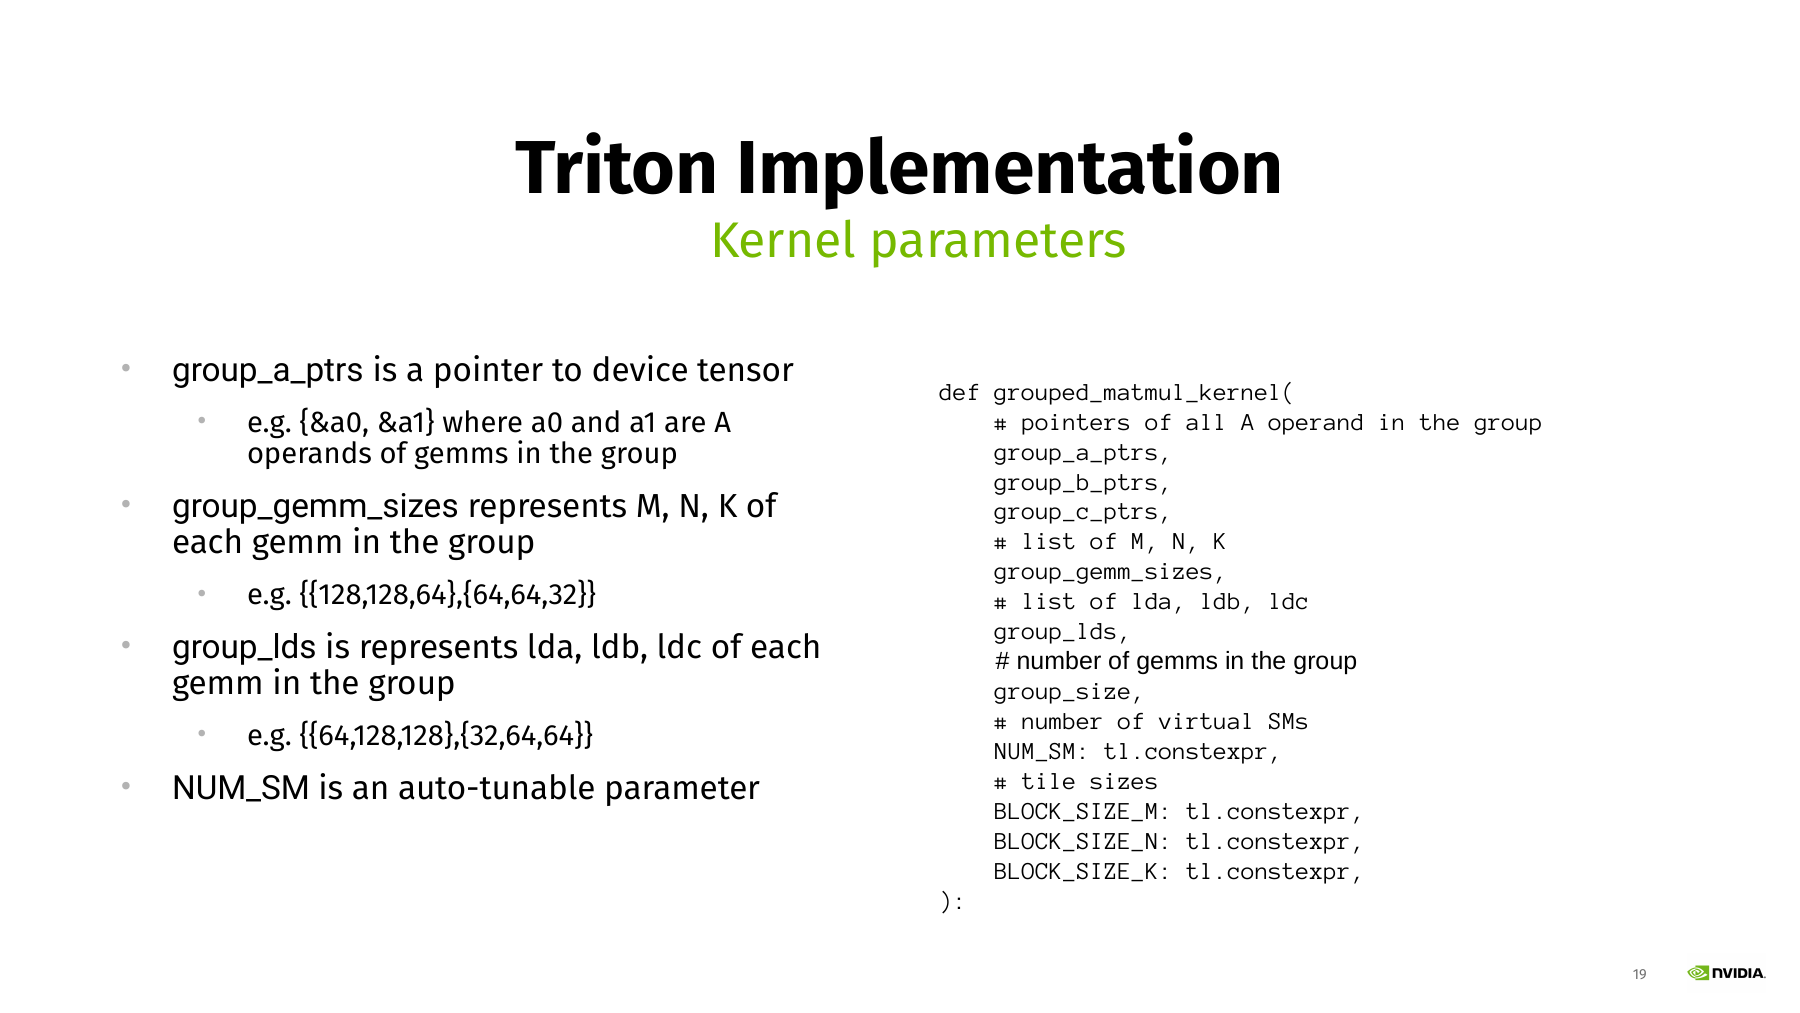

# Triton Implementation
Kernel parameters
group_a_ptrs is a pointer to device tensor
e.g. {&a0, &a1} where a0 and a1 are A operands of gemms in the group
group_gemm_sizes represents M, N, K of each gemm in the group
e.g. {{128,128,64},{64,64,32}}
group_lds is represents lda, ldb, ldc of each gemm in the group
e.g. {{64,128,128},{32,64,64}}
NUM_SM is an auto-tunable parameter
def grouped_matmul_kernel(
    # pointers of all A operand in the group
    group_a_ptrs,
    group_b_ptrs,
    group_c_ptrs,
    # list of M, N, K
    group_gemm_sizes,
    # list of lda, ldb, ldc
    group_lds,
        # number of gemms in the group
    group_size,
    # number of virtual SMs
    NUM_SM: tl.constexpr,
    # tile sizes
    BLOCK_SIZE_M: tl.constexpr,
    BLOCK_SIZE_N: tl.constexpr,
    BLOCK_SIZE_K: tl.constexpr,
):